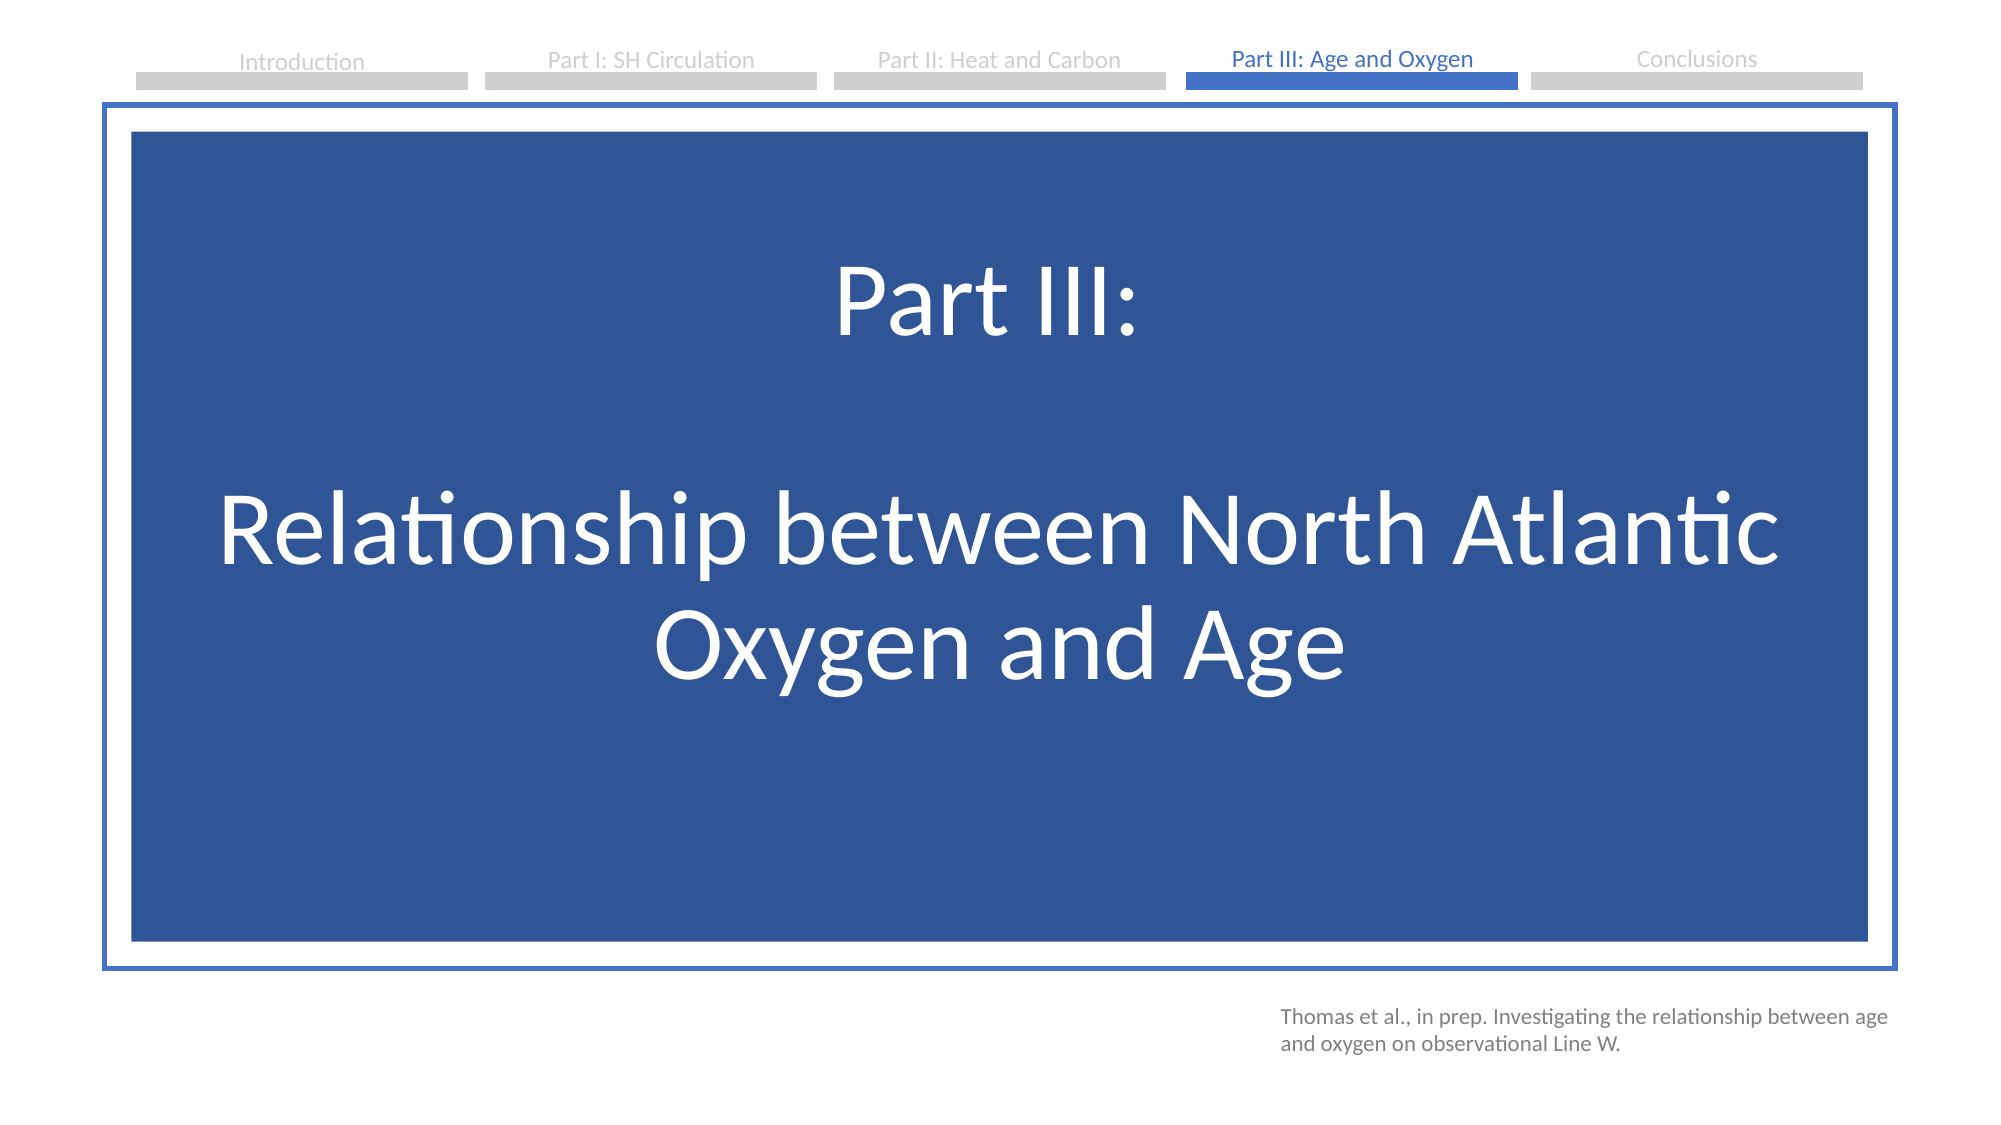

# Part III: Relationship between North Atlantic Oxygen and Age
Thomas et al., in prep. Investigating the relationship between age and oxygen on observational Line W.